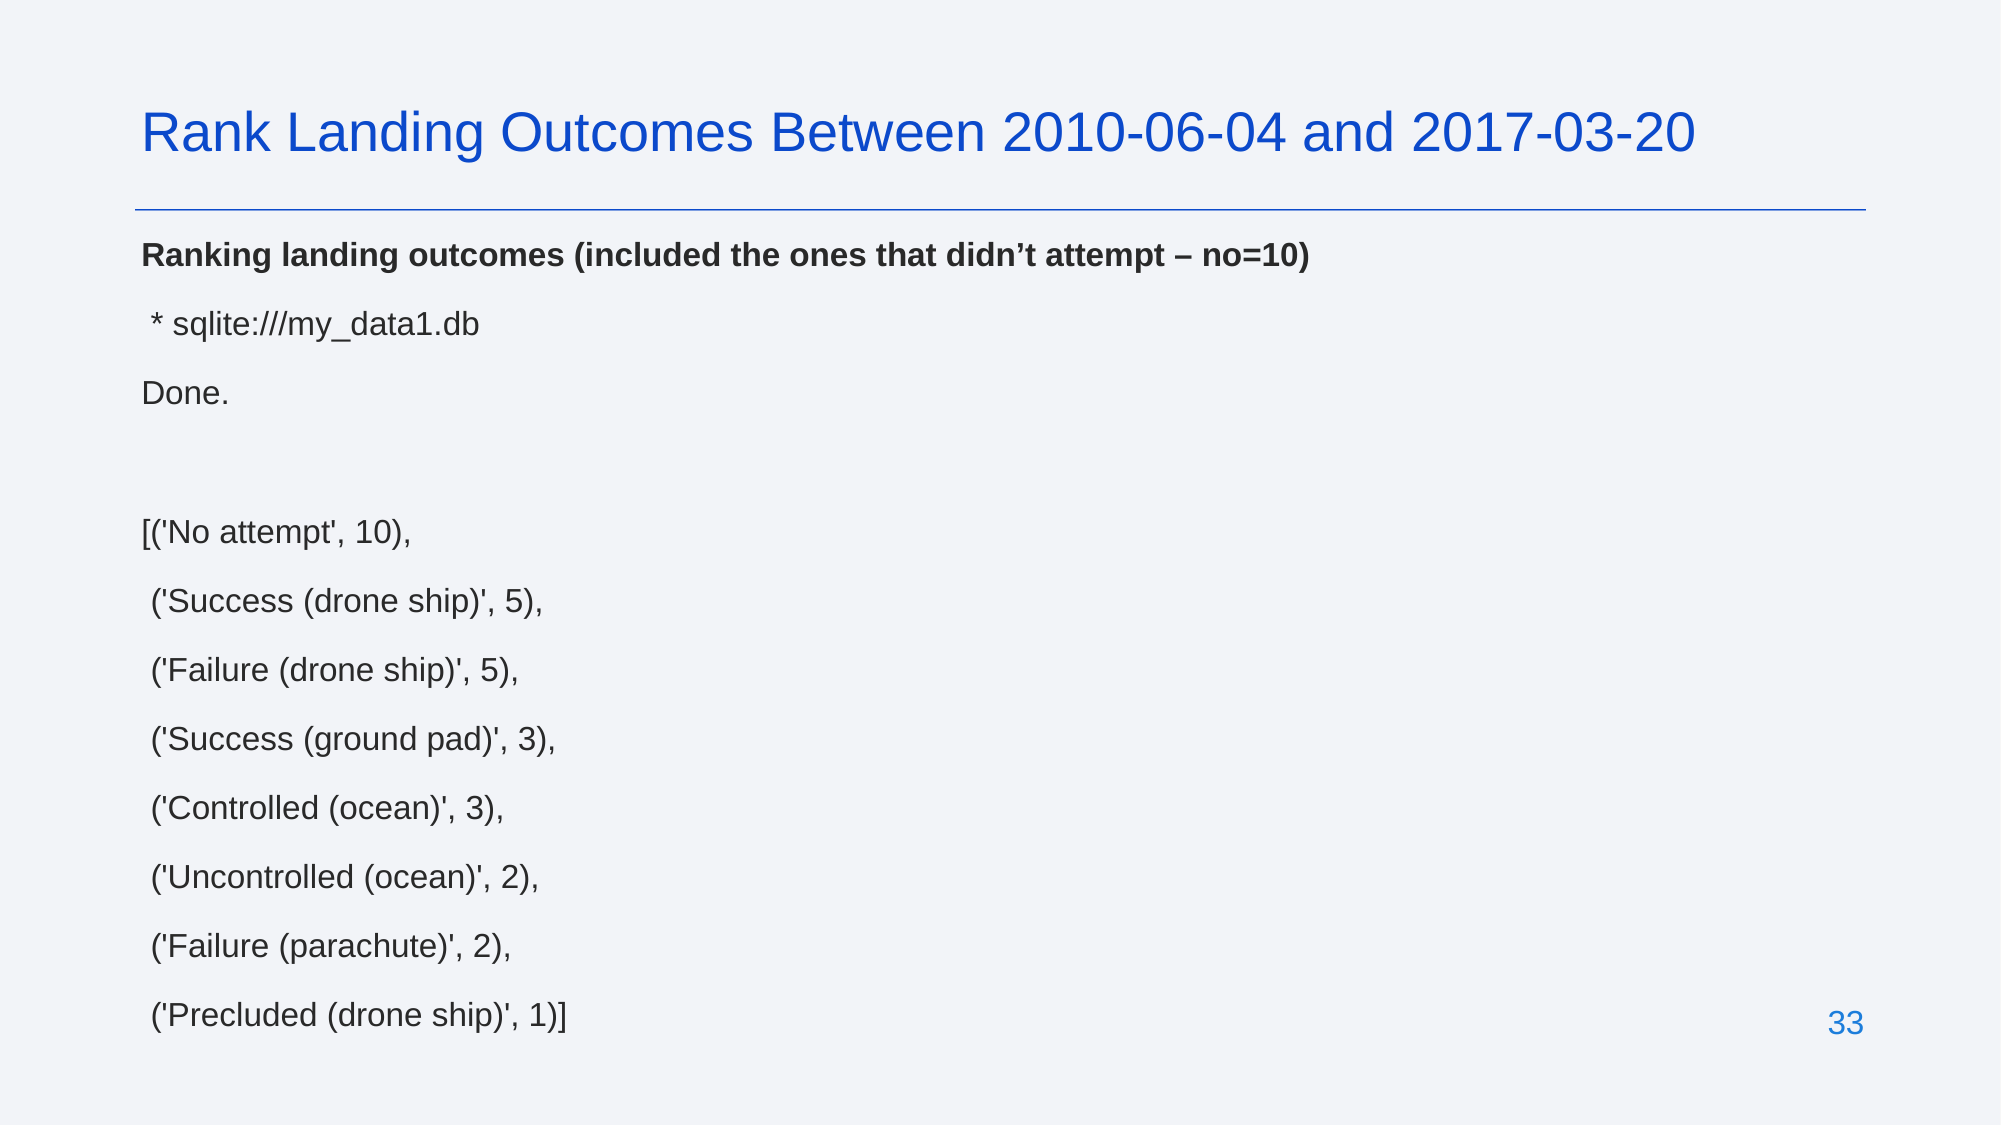

Rank Landing Outcomes Between 2010-06-04 and 2017-03-20
Ranking landing outcomes (included the ones that didn’t attempt – no=10)
 * sqlite:///my_data1.db
Done.

[('No attempt', 10),
 ('Success (drone ship)', 5),
 ('Failure (drone ship)', 5),
 ('Success (ground pad)', 3),
 ('Controlled (ocean)', 3),
 ('Uncontrolled (ocean)', 2),
 ('Failure (parachute)', 2),
 ('Precluded (drone ship)', 1)]
33